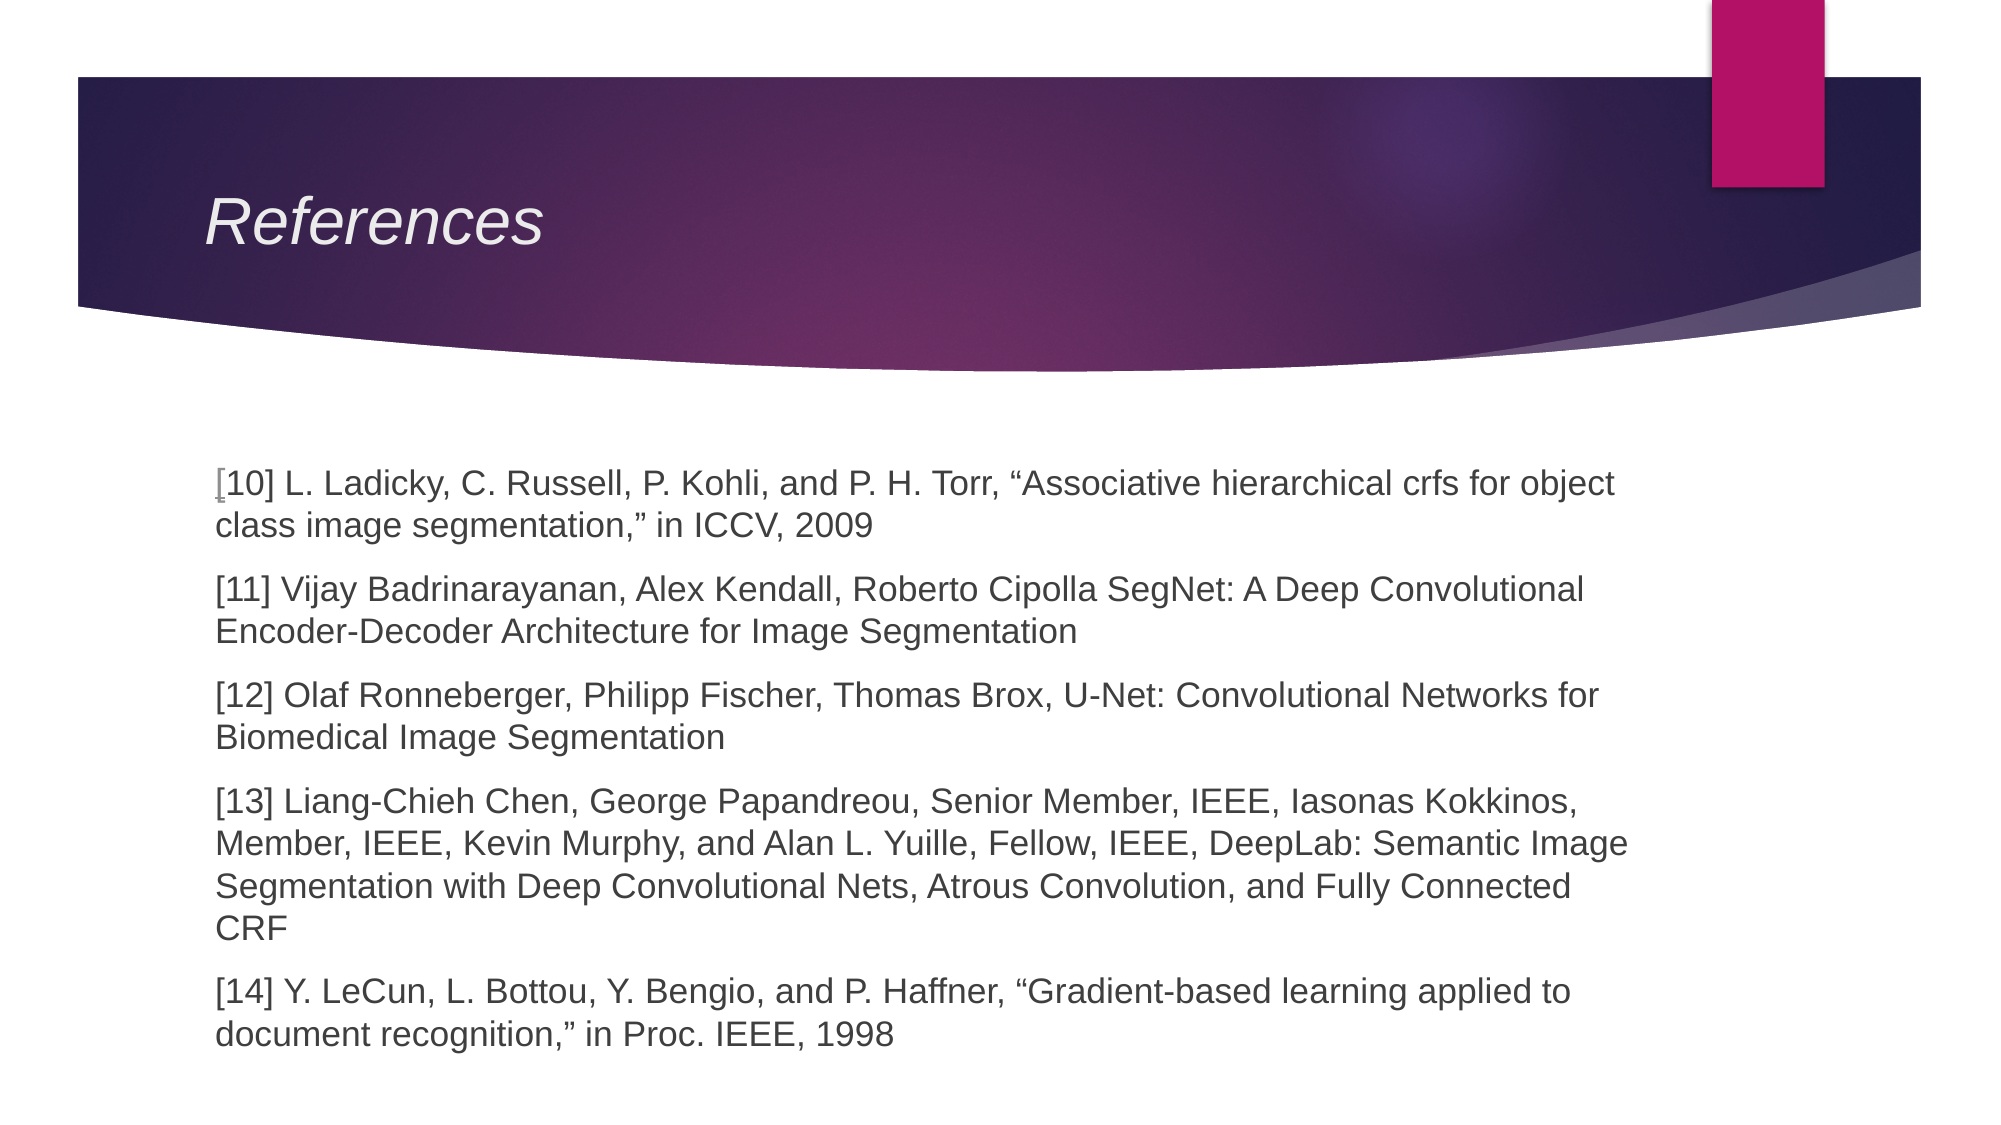

# References
[10] L. Ladicky, C. Russell, P. Kohli, and P. H. Torr, “Associative hierarchical crfs for object class image segmentation,” in ICCV, 2009
[11] Vijay Badrinarayanan, Alex Kendall, Roberto Cipolla SegNet: A Deep Convolutional Encoder-Decoder Architecture for Image Segmentation
[12] Olaf Ronneberger, Philipp Fischer, Thomas Brox, U-Net: Convolutional Networks for Biomedical Image Segmentation
[13] Liang-Chieh Chen, George Papandreou, Senior Member, IEEE, Iasonas Kokkinos, Member, IEEE, Kevin Murphy, and Alan L. Yuille, Fellow, IEEE, DeepLab: Semantic Image Segmentation with Deep Convolutional Nets, Atrous Convolution, and Fully Connected CRF
[14] Y. LeCun, L. Bottou, Y. Bengio, and P. Haffner, “Gradient-based learning applied to document recognition,” in Proc. IEEE, 1998